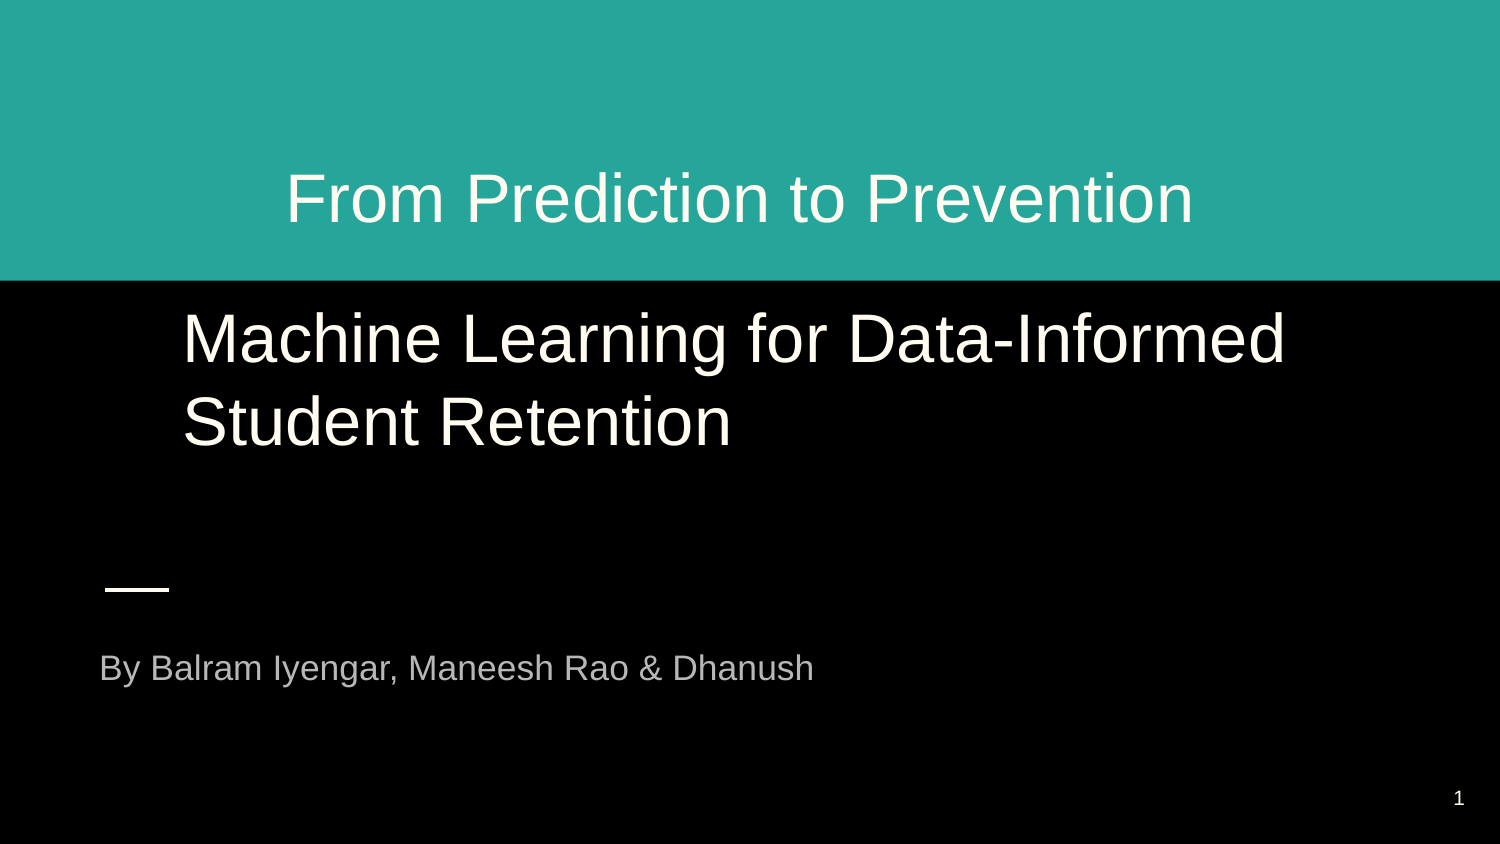

From Prediction to Prevention
# Machine Learning for Data-Informed Student Retention
By Balram Iyengar, Maneesh Rao & Dhanush
1